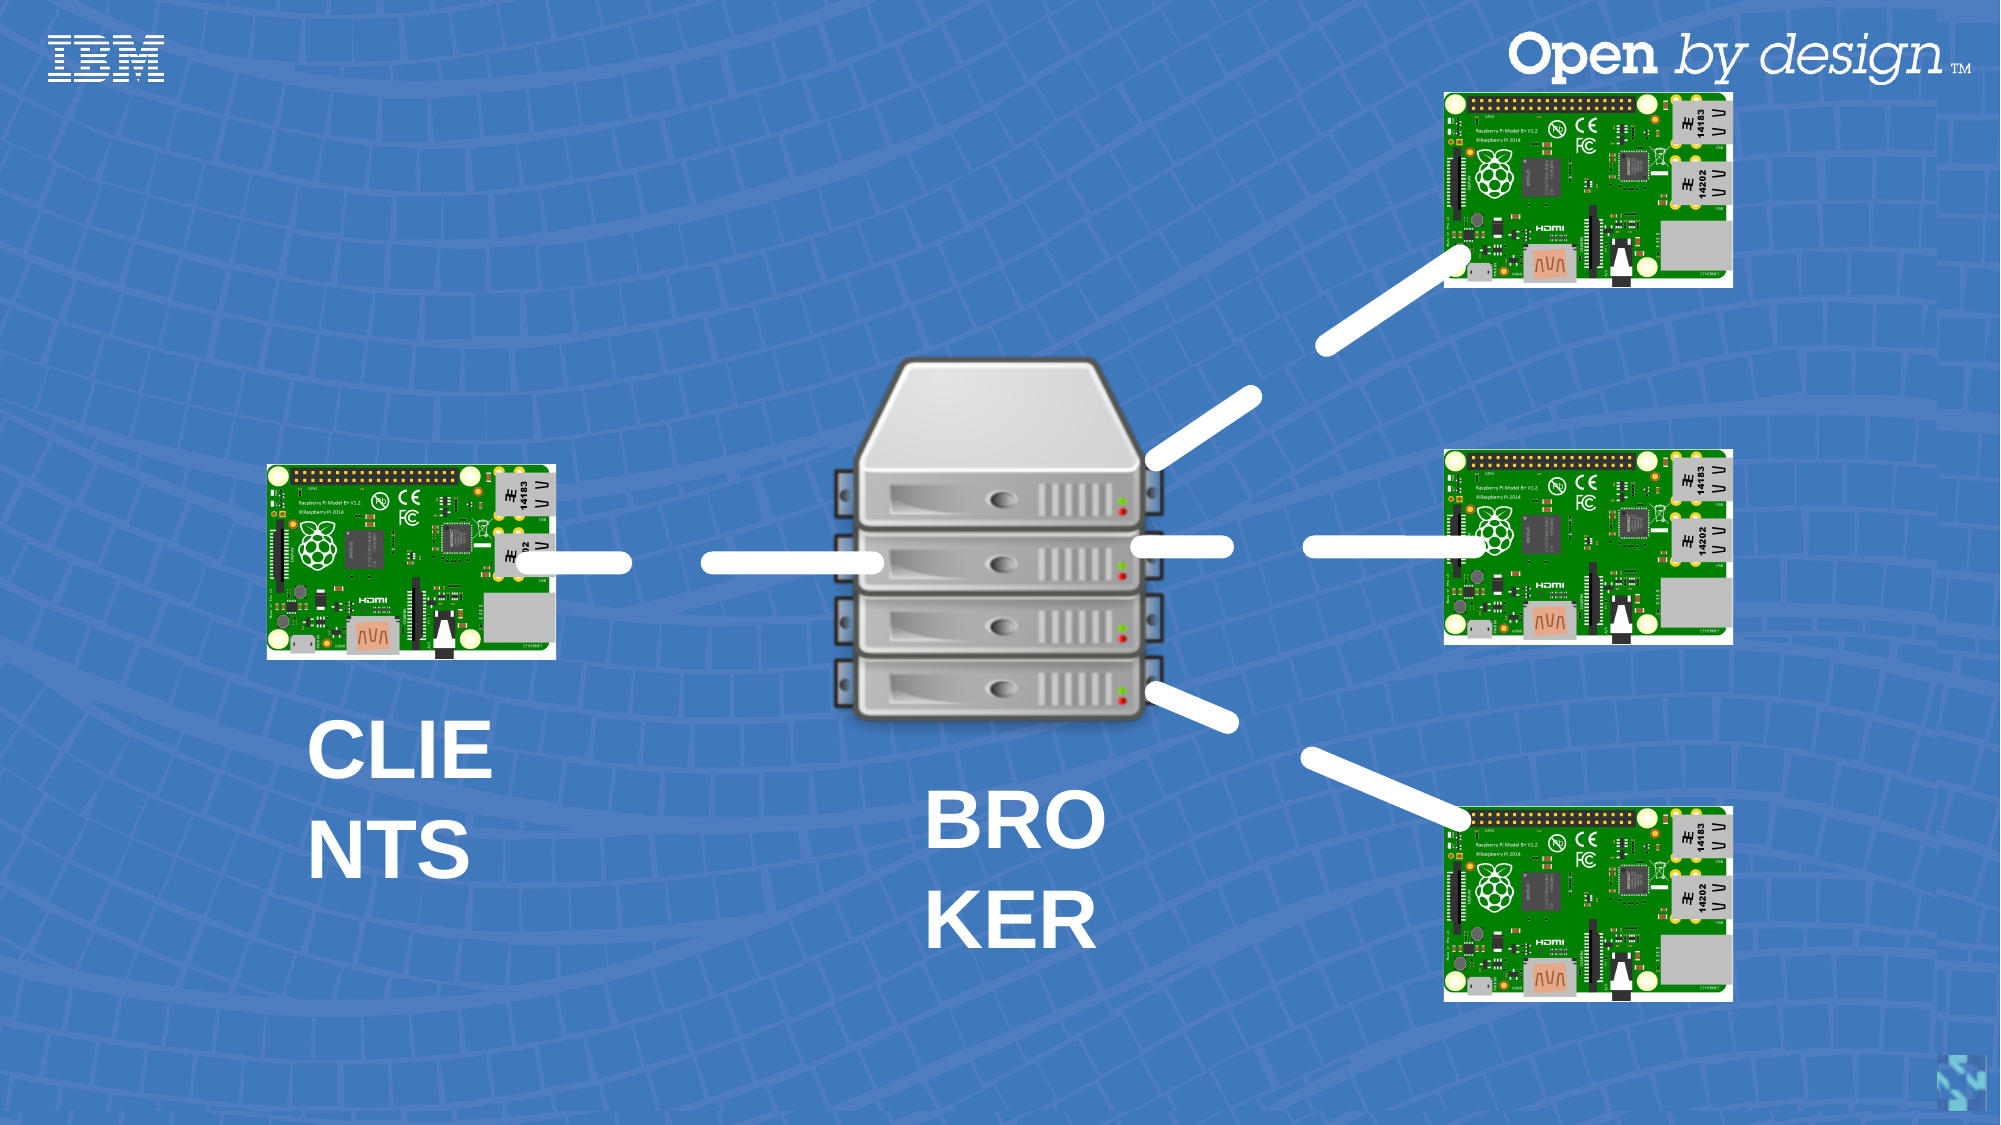

CLIENTS
BROKER

ICICI Appathon 2017
by SirAbhinavJain